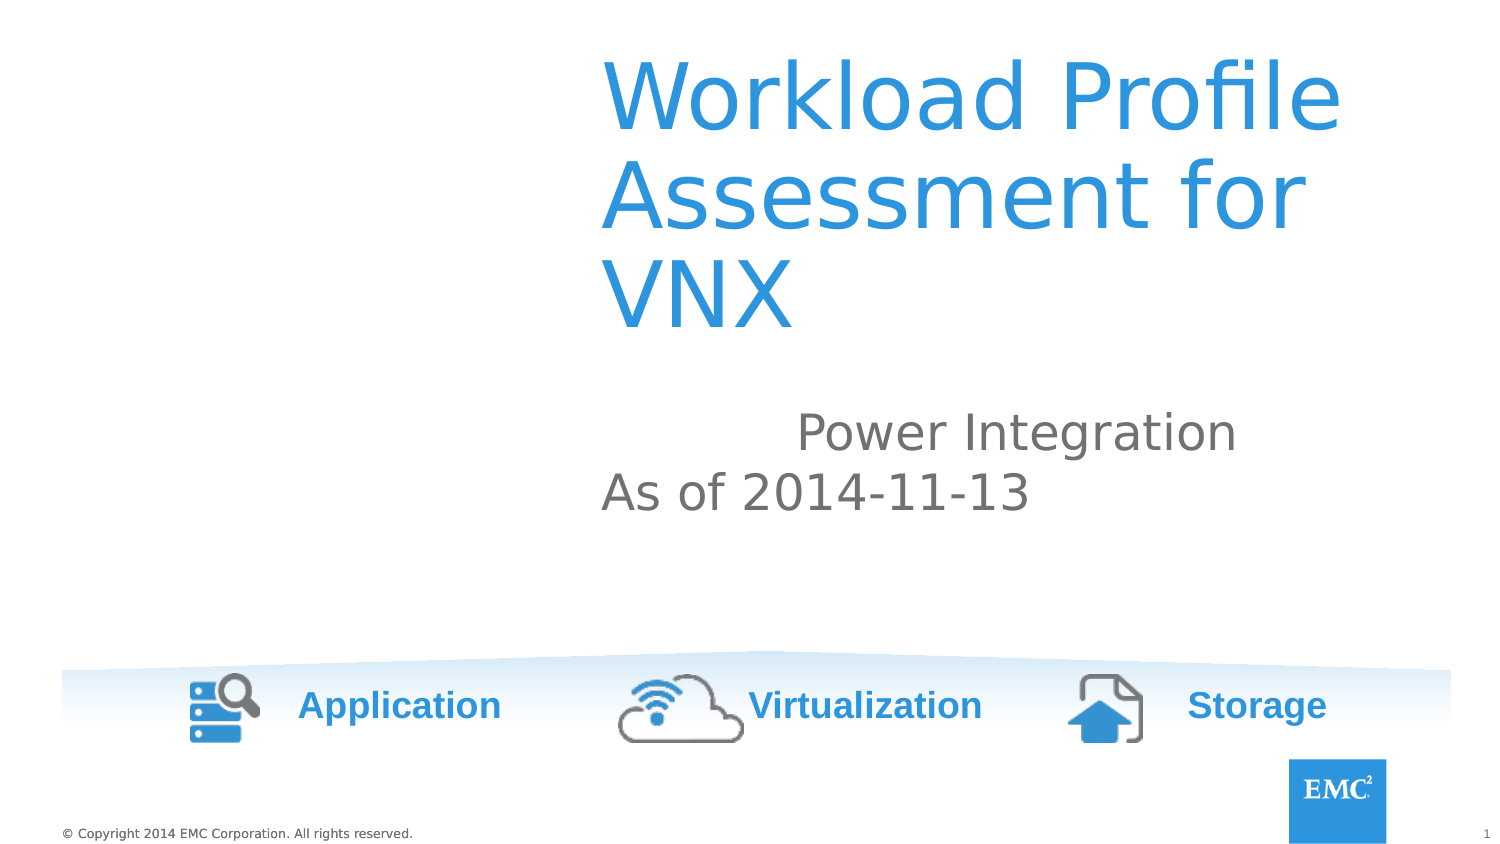

# Workload Profile Assessment for VNX
 Power Integration
As of 2014-11-13